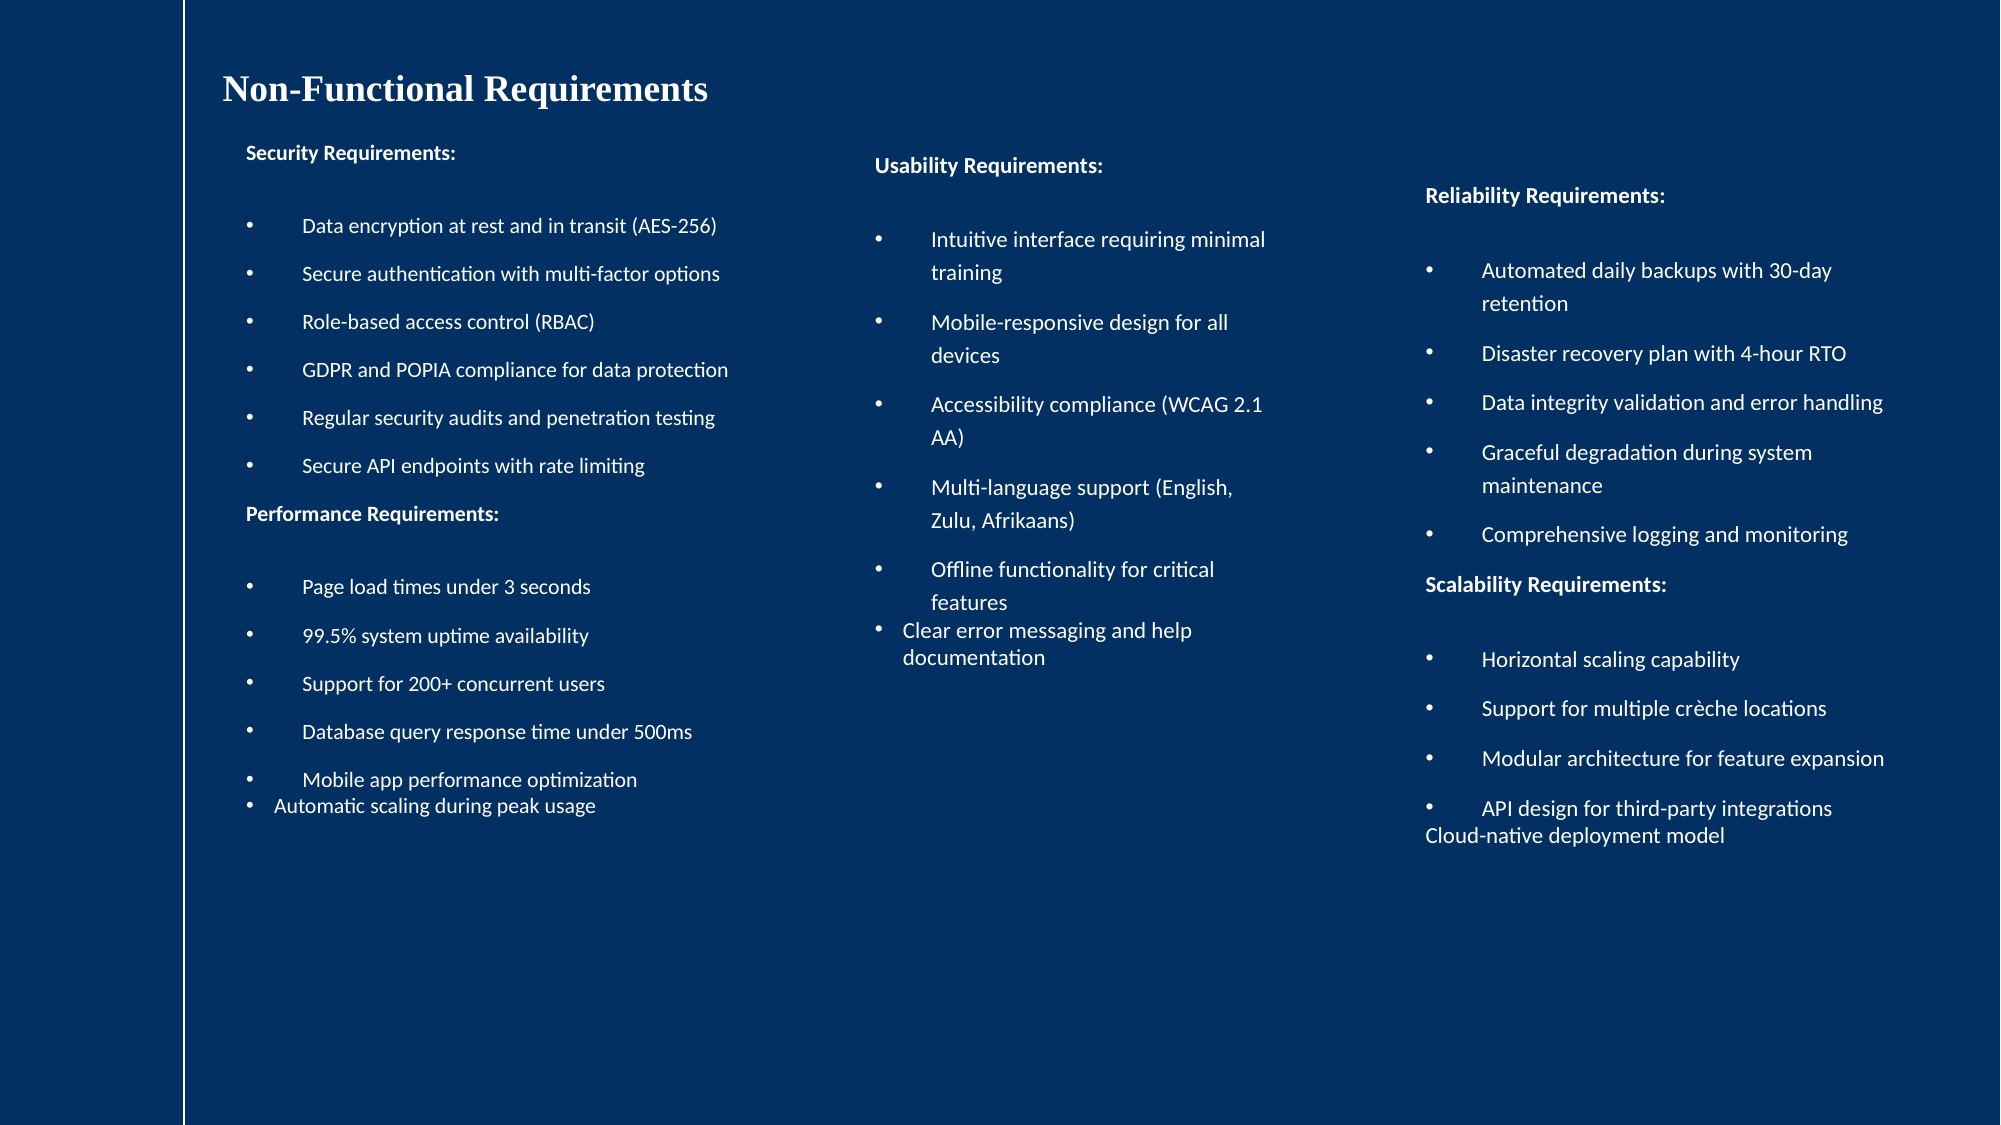

# Non-Functional Requirements
Security Requirements:
Data encryption at rest and in transit (AES-256)
Secure authentication with multi-factor options
Role-based access control (RBAC)
GDPR and POPIA compliance for data protection
Regular security audits and penetration testing
Secure API endpoints with rate limiting
Performance Requirements:
Page load times under 3 seconds
99.5% system uptime availability
Support for 200+ concurrent users
Database query response time under 500ms
Mobile app performance optimization
Automatic scaling during peak usage
Usability Requirements:
Intuitive interface requiring minimal training
Mobile-responsive design for all devices
Accessibility compliance (WCAG 2.1 AA)
Multi-language support (English, Zulu, Afrikaans)
Offline functionality for critical features
Clear error messaging and help documentation
Reliability Requirements:
Automated daily backups with 30-day retention
Disaster recovery plan with 4-hour RTO
Data integrity validation and error handling
Graceful degradation during system maintenance
Comprehensive logging and monitoring
Scalability Requirements:
Horizontal scaling capability
Support for multiple crèche locations
Modular architecture for feature expansion
API design for third-party integrations
Cloud-native deployment model